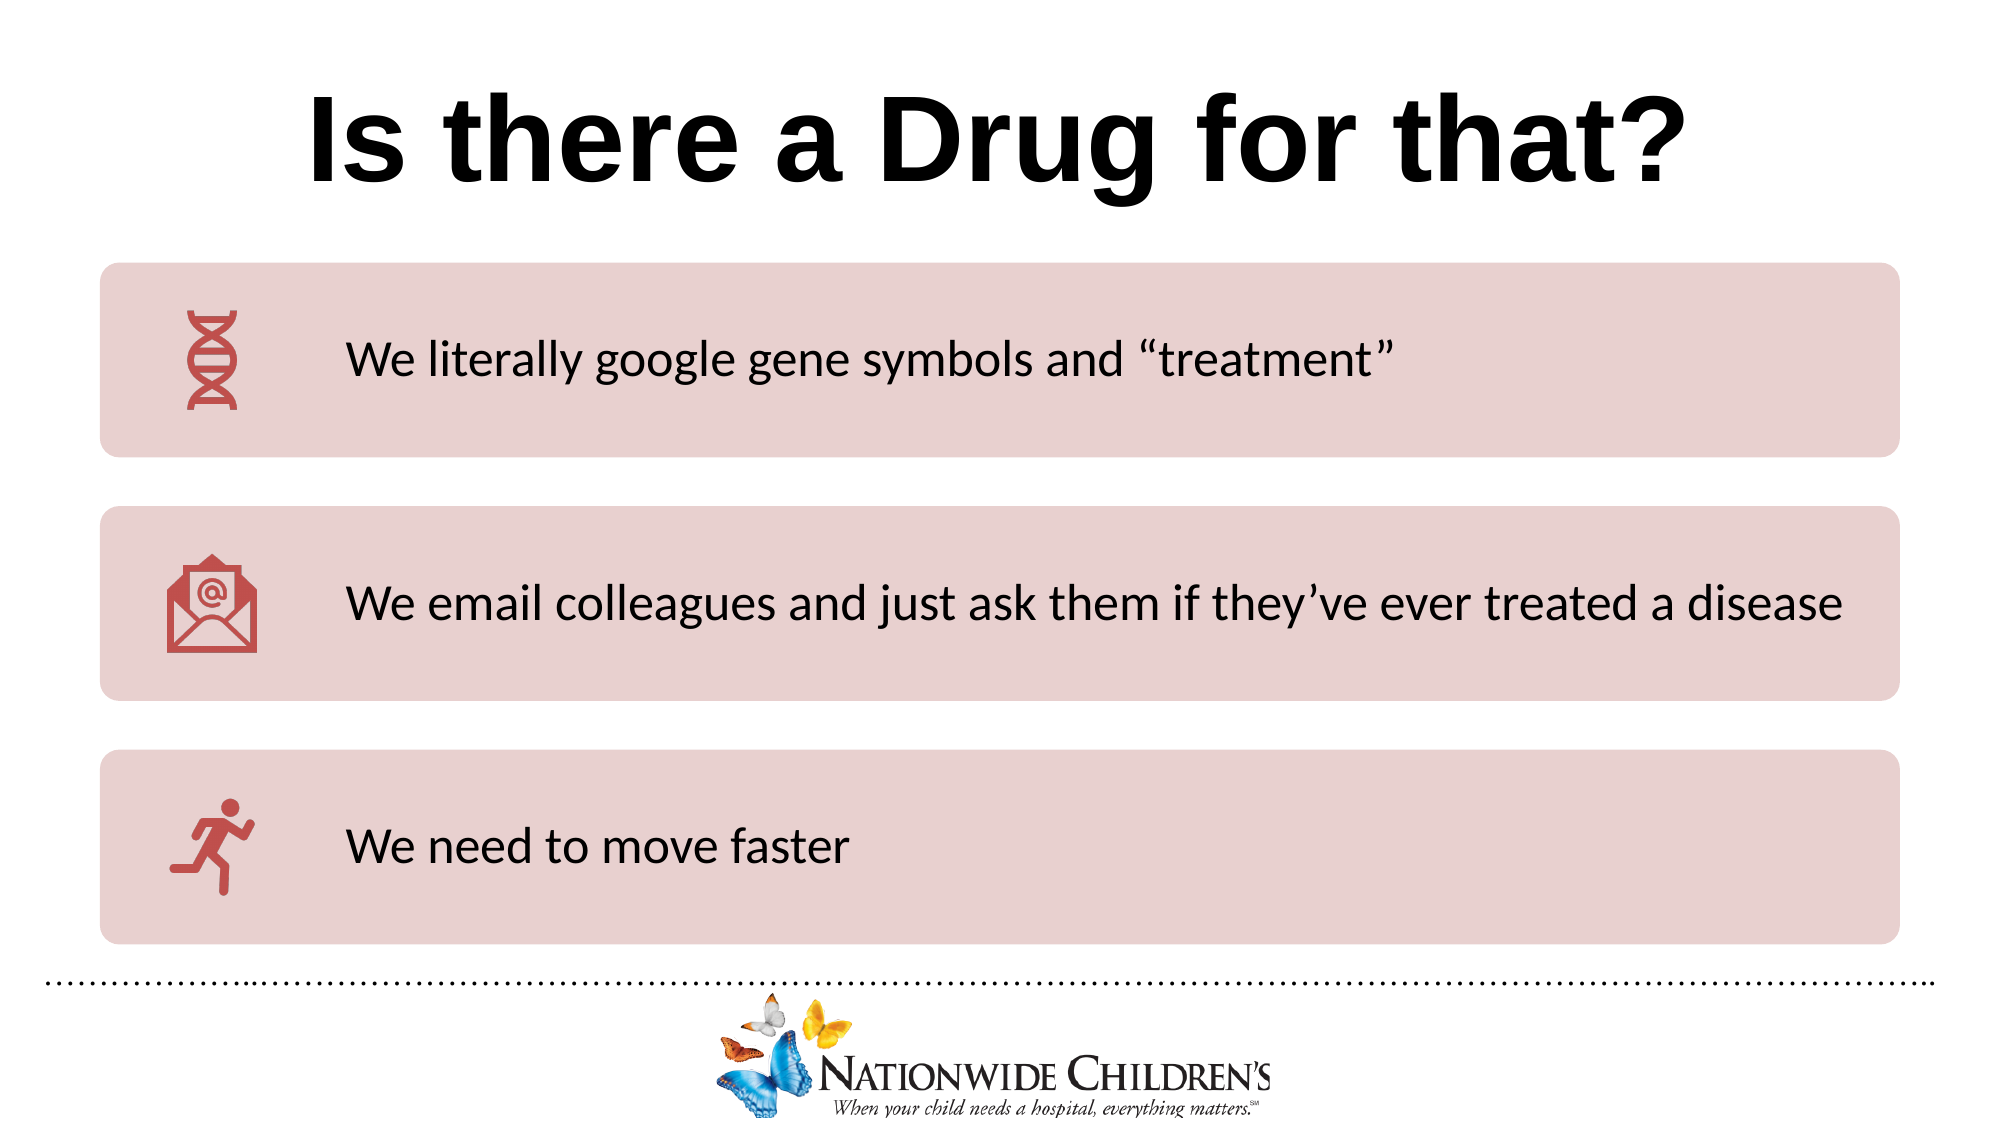

# Is there a Drug for that?
We literally google gene symbols and “treatment”
We email colleagues and just ask them if they’ve ever treated a disease
We need to move faster